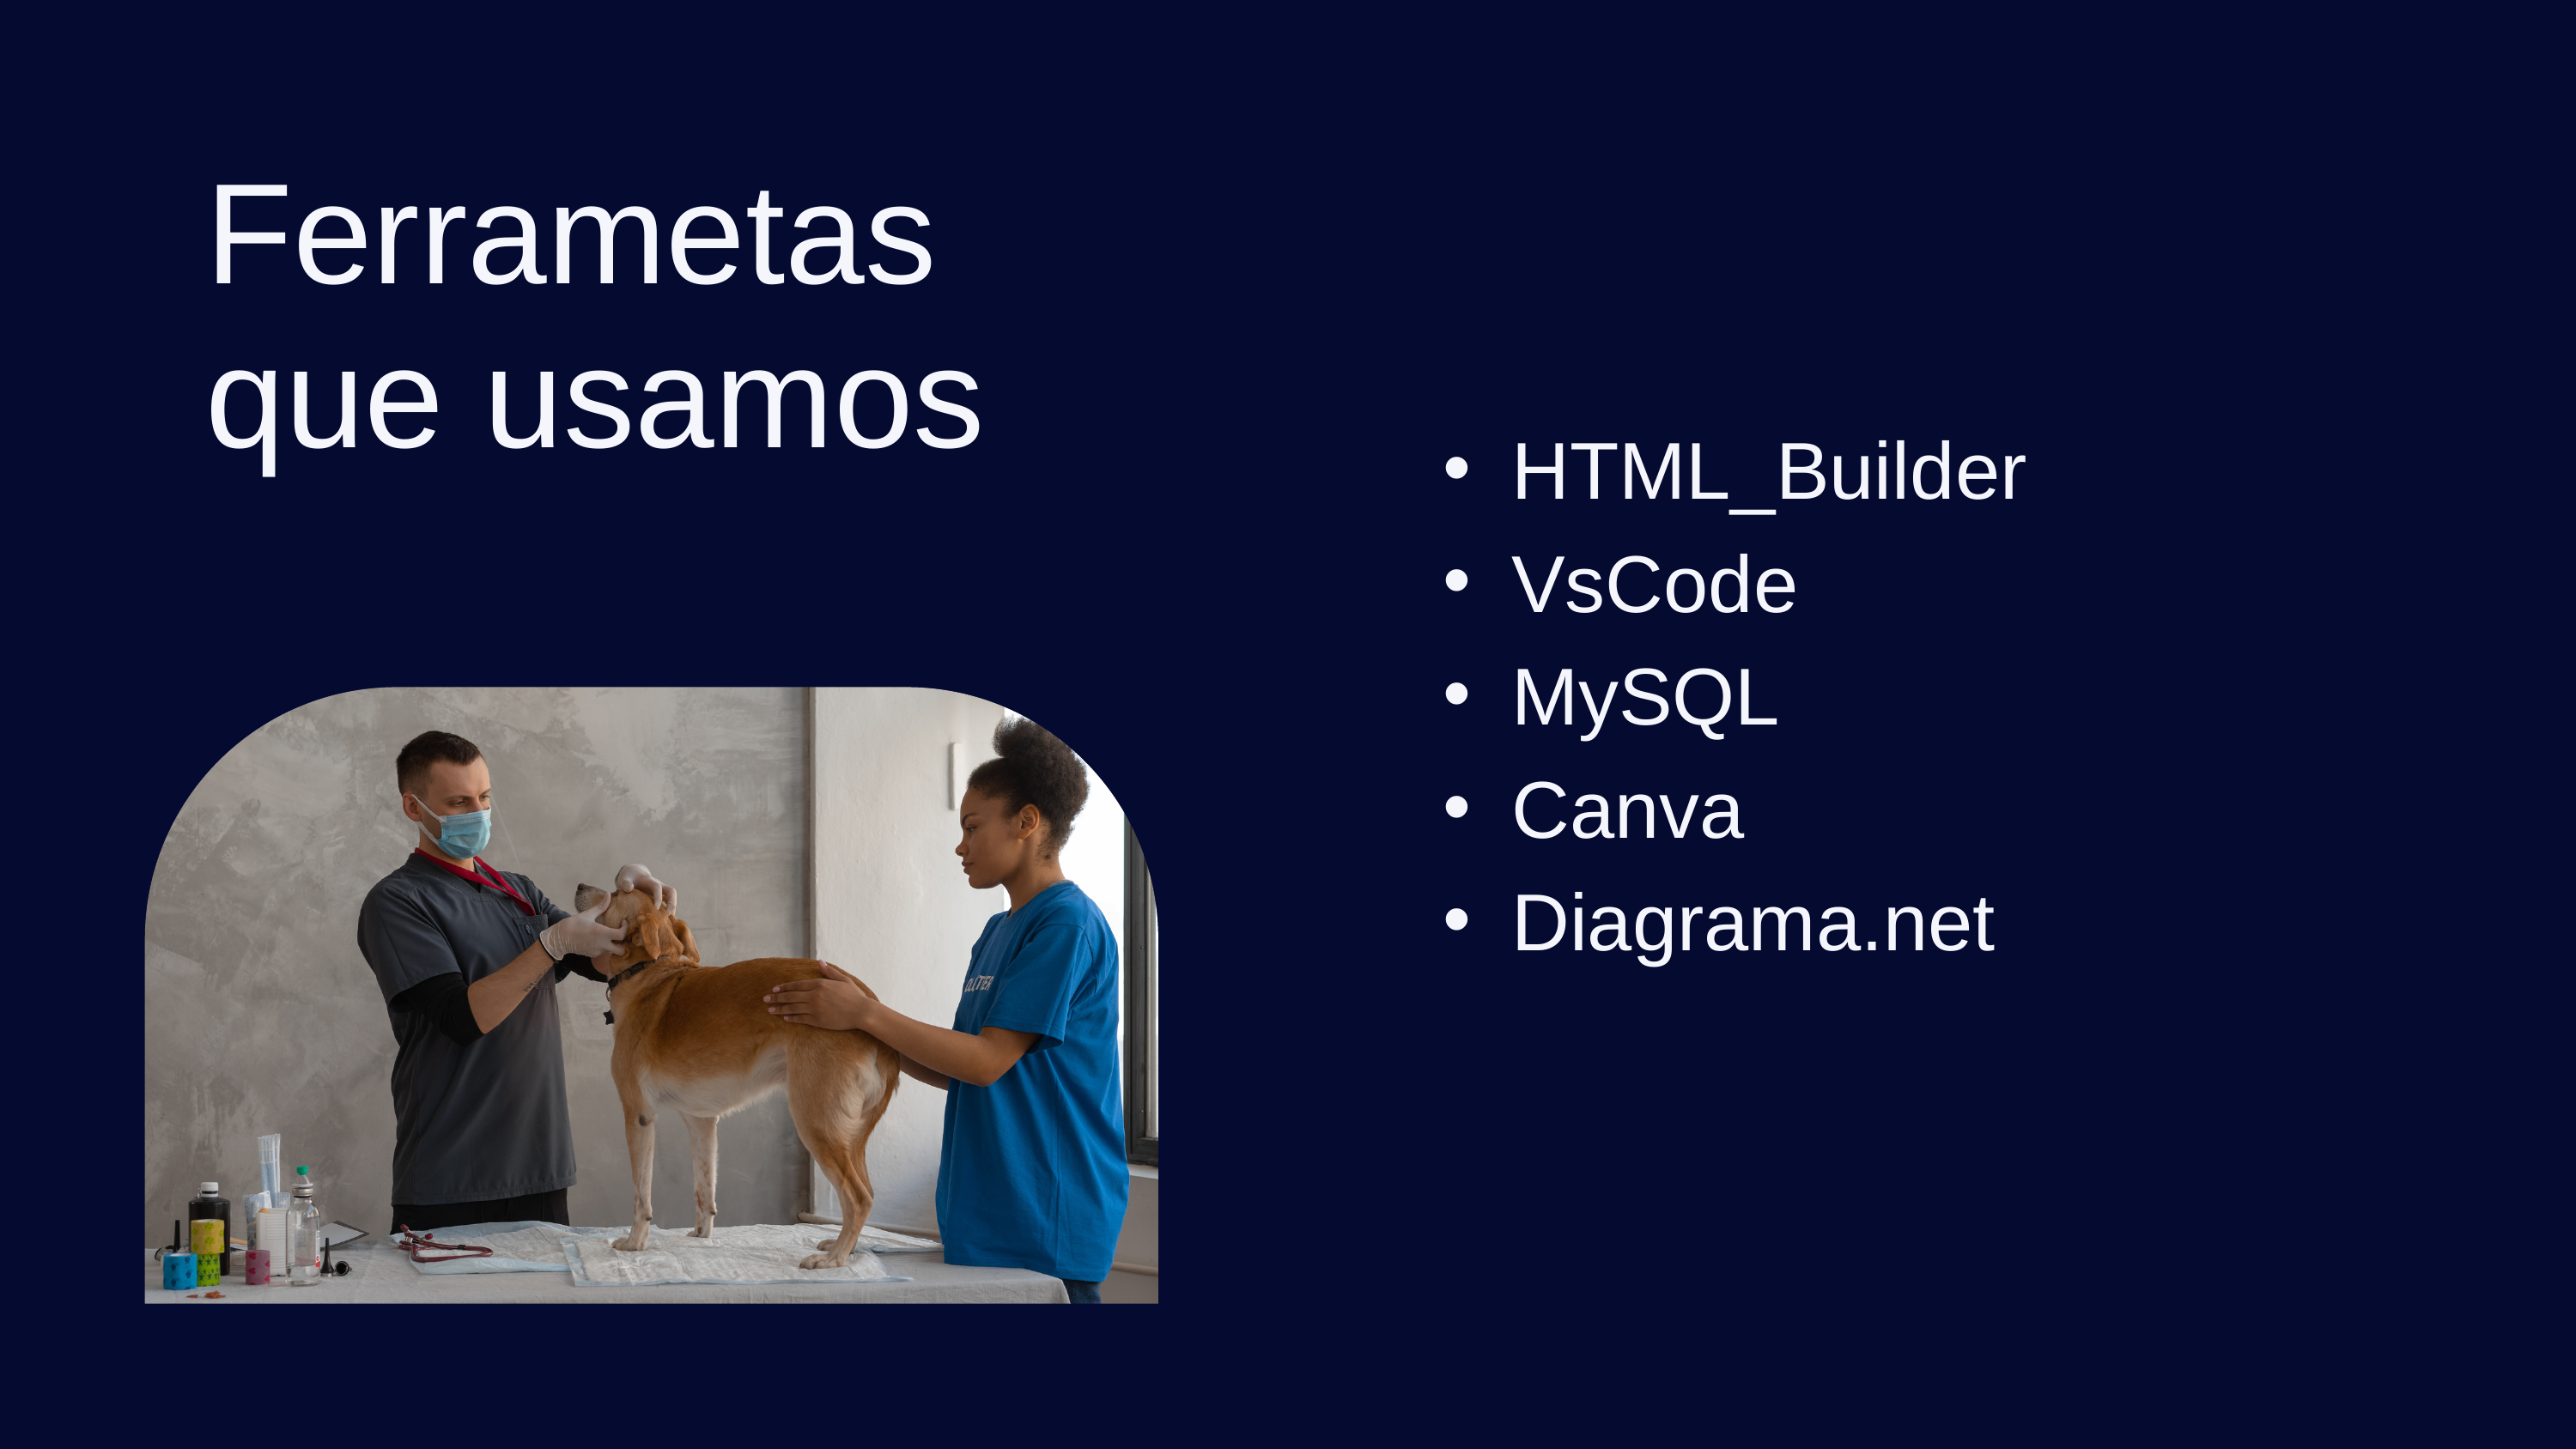

Ferrametas que usamos
HTML_Builder
VsCode
MySQL
Canva
Diagrama.net